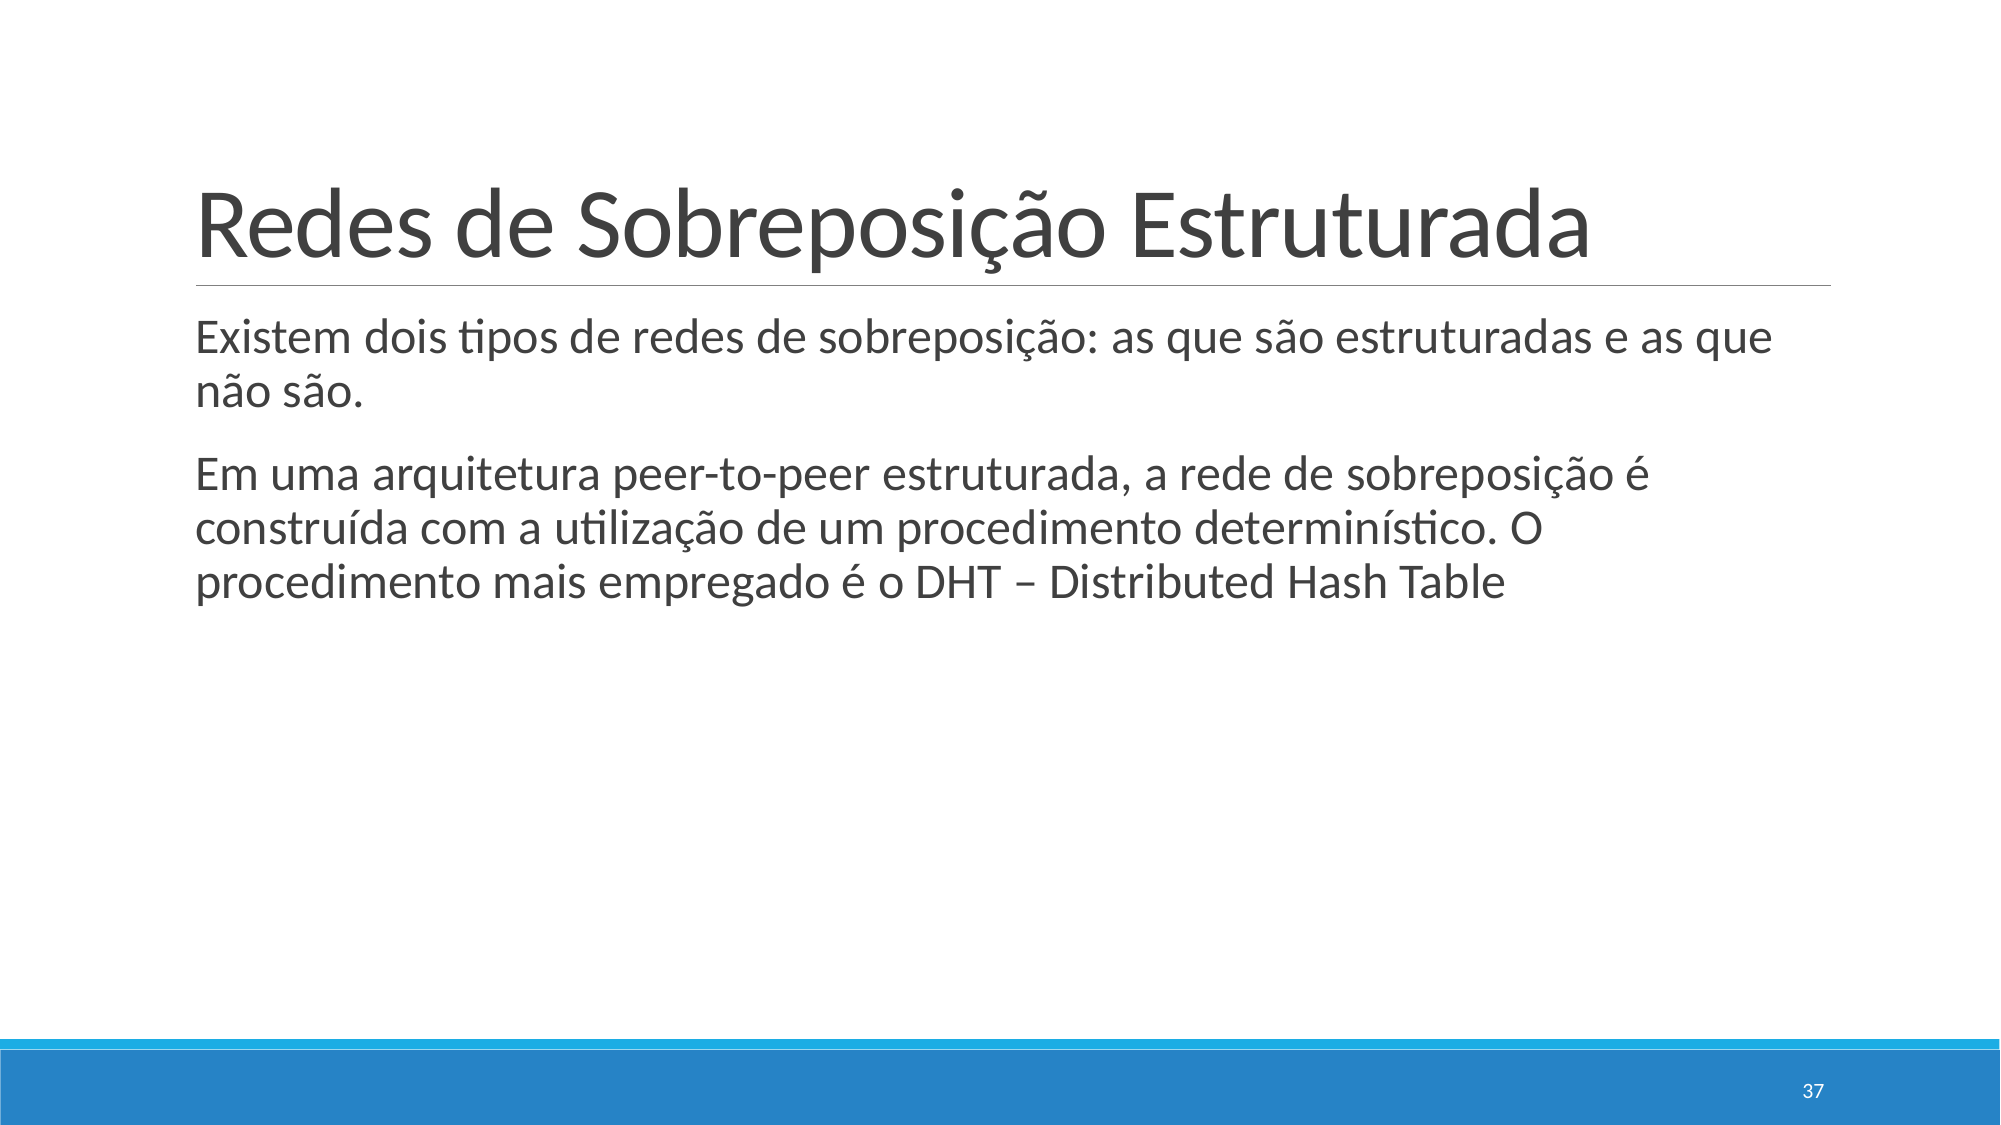

# Redes de Sobreposição Estruturada
Existem dois tipos de redes de sobreposição: as que são estruturadas e as que não são.
Em uma arquitetura peer-to-peer estruturada, a rede de sobreposição é construída com a utilização de um procedimento determinístico. O procedimento mais empregado é o DHT – Distributed Hash Table

37